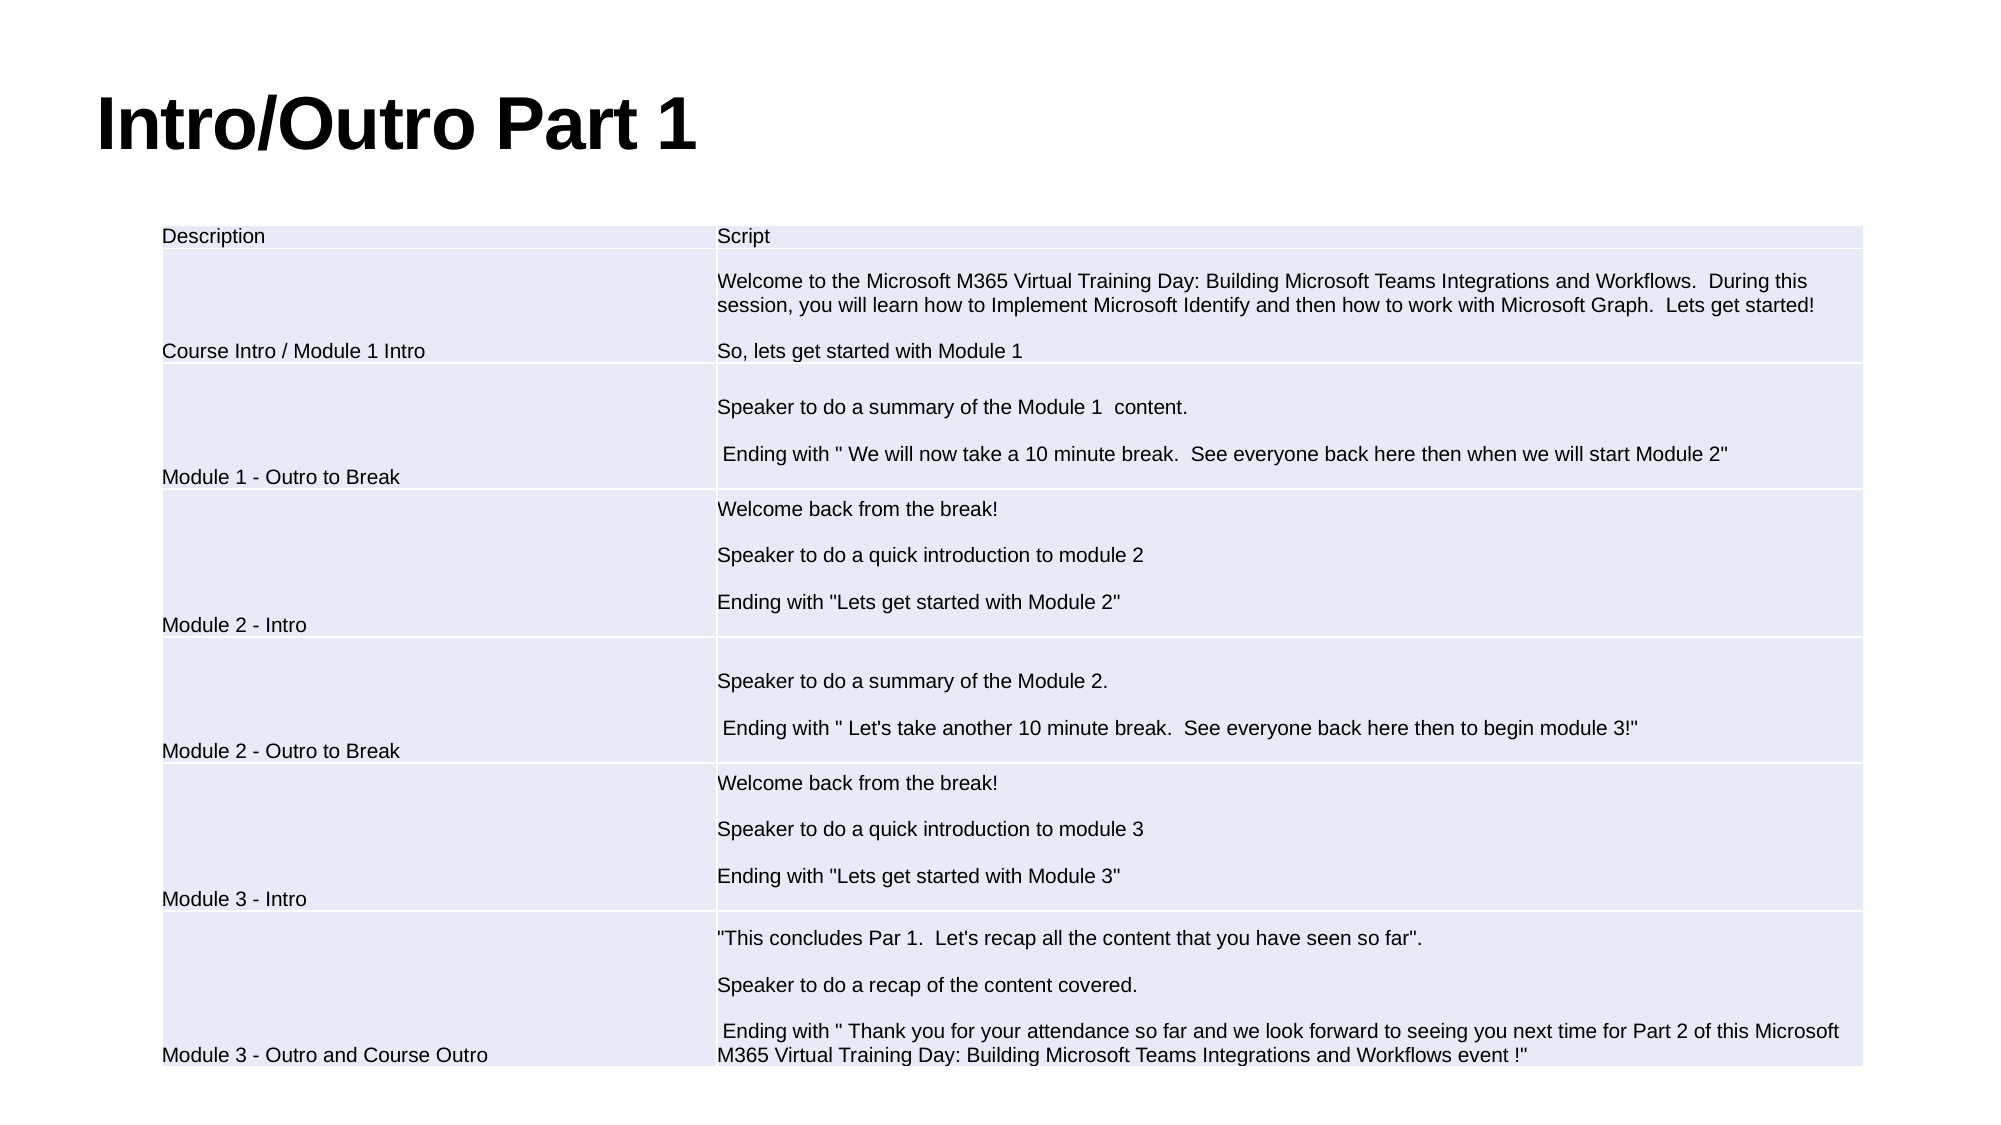

# Intro/Outro Part 1
| Description | Script |
| --- | --- |
| Course Intro / Module 1 Intro | Welcome to the Microsoft M365 Virtual Training Day: Building Microsoft Teams Integrations and Workflows. During this session, you will learn how to Implement Microsoft Identify and then how to work with Microsoft Graph. Lets get started! So, lets get started with Module 1 |
| Module 1 - Outro to Break | Speaker to do a summary of the Module 1 content. Ending with " We will now take a 10 minute break. See everyone back here then when we will start Module 2" |
| Module 2 - Intro | Welcome back from the break! Speaker to do a quick introduction to module 2 Ending with "Lets get started with Module 2" |
| Module 2 - Outro to Break | Speaker to do a summary of the Module 2. Ending with " Let's take another 10 minute break. See everyone back here then to begin module 3!" |
| Module 3 - Intro | Welcome back from the break! Speaker to do a quick introduction to module 3 Ending with "Lets get started with Module 3" |
| Module 3 - Outro and Course Outro | "This concludes Par 1. Let's recap all the content that you have seen so far". Speaker to do a recap of the content covered. Ending with " Thank you for your attendance so far and we look forward to seeing you next time for Part 2 of this Microsoft M365 Virtual Training Day: Building Microsoft Teams Integrations and Workflows event !" |